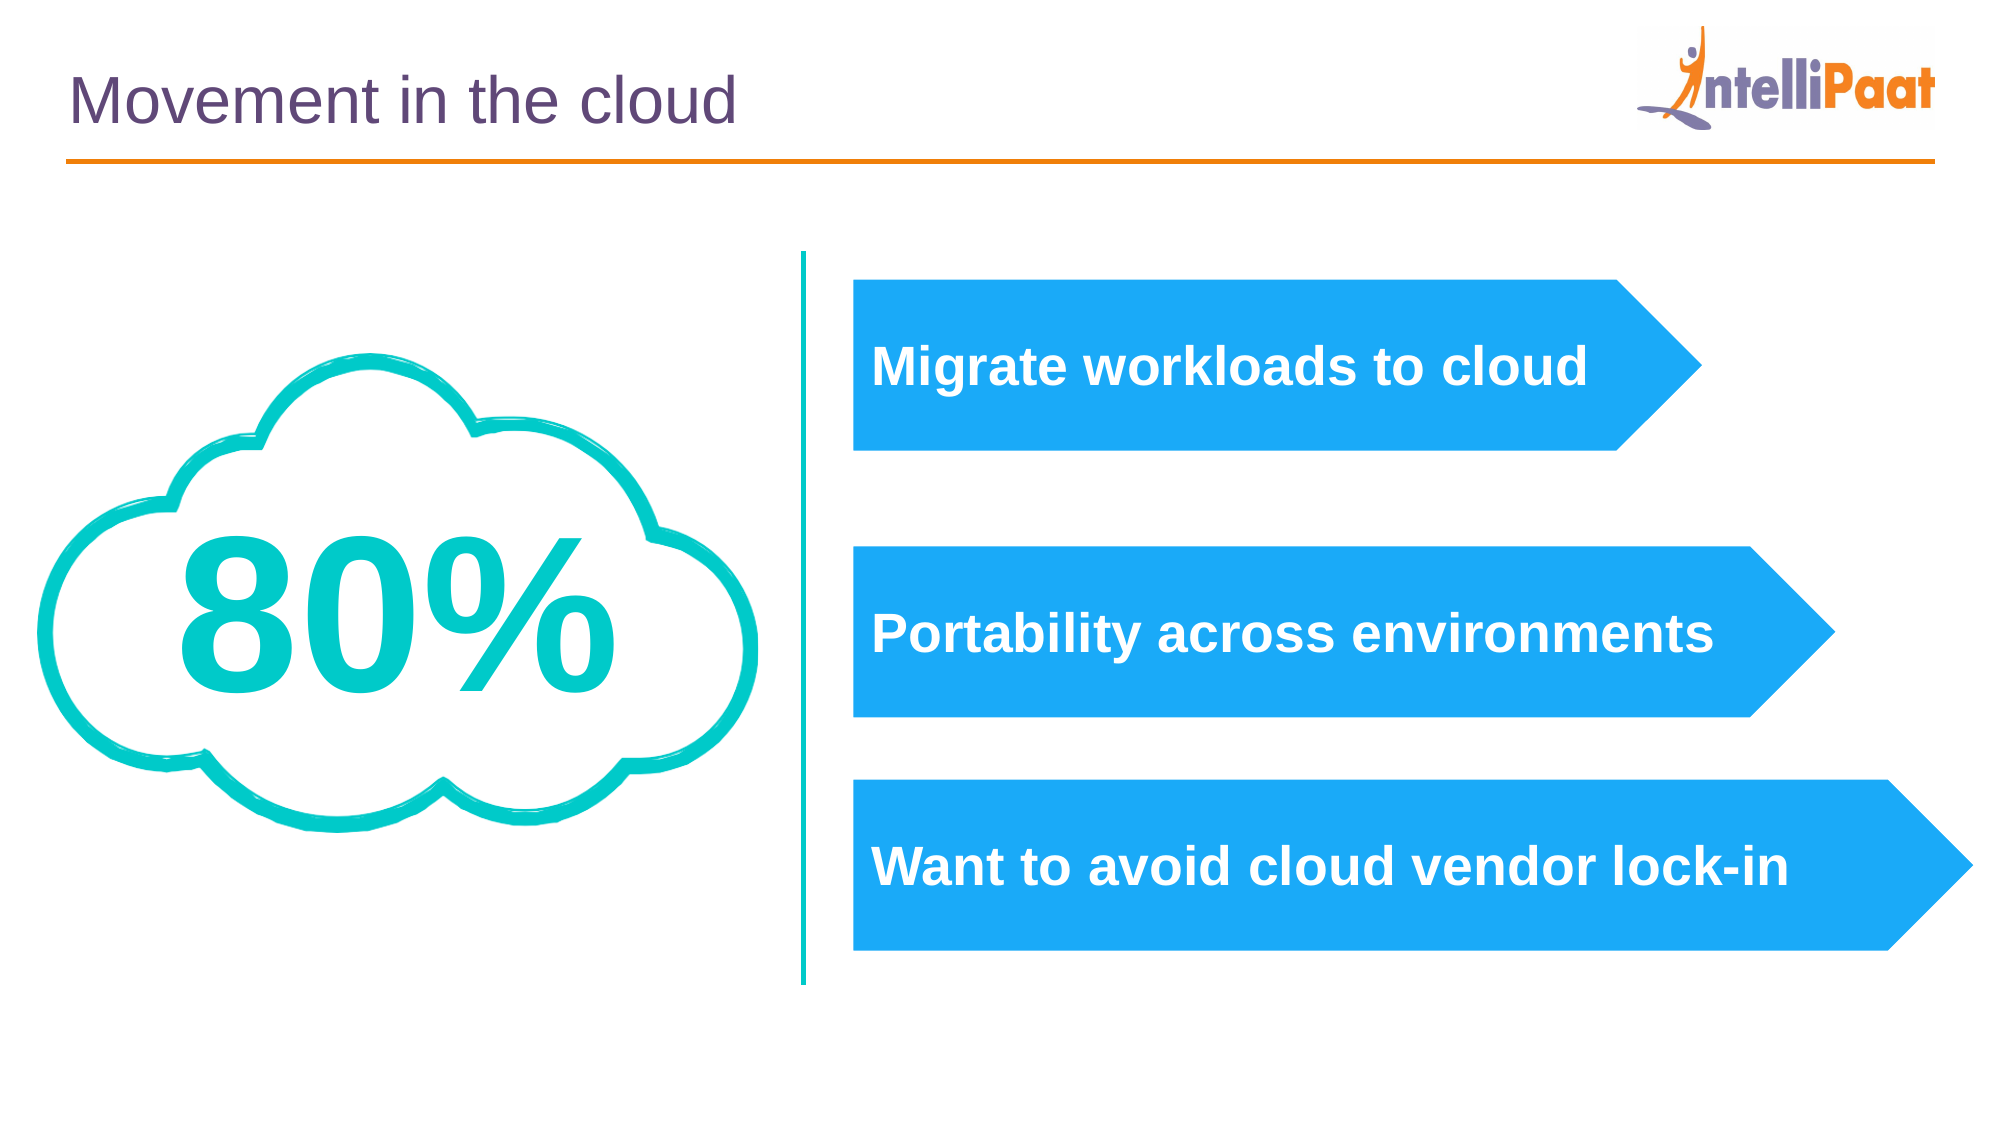

Movement in the cloud

Migrate workloads to cloud

80%

Portability across environments

Want to avoid cloud vendor lock-in